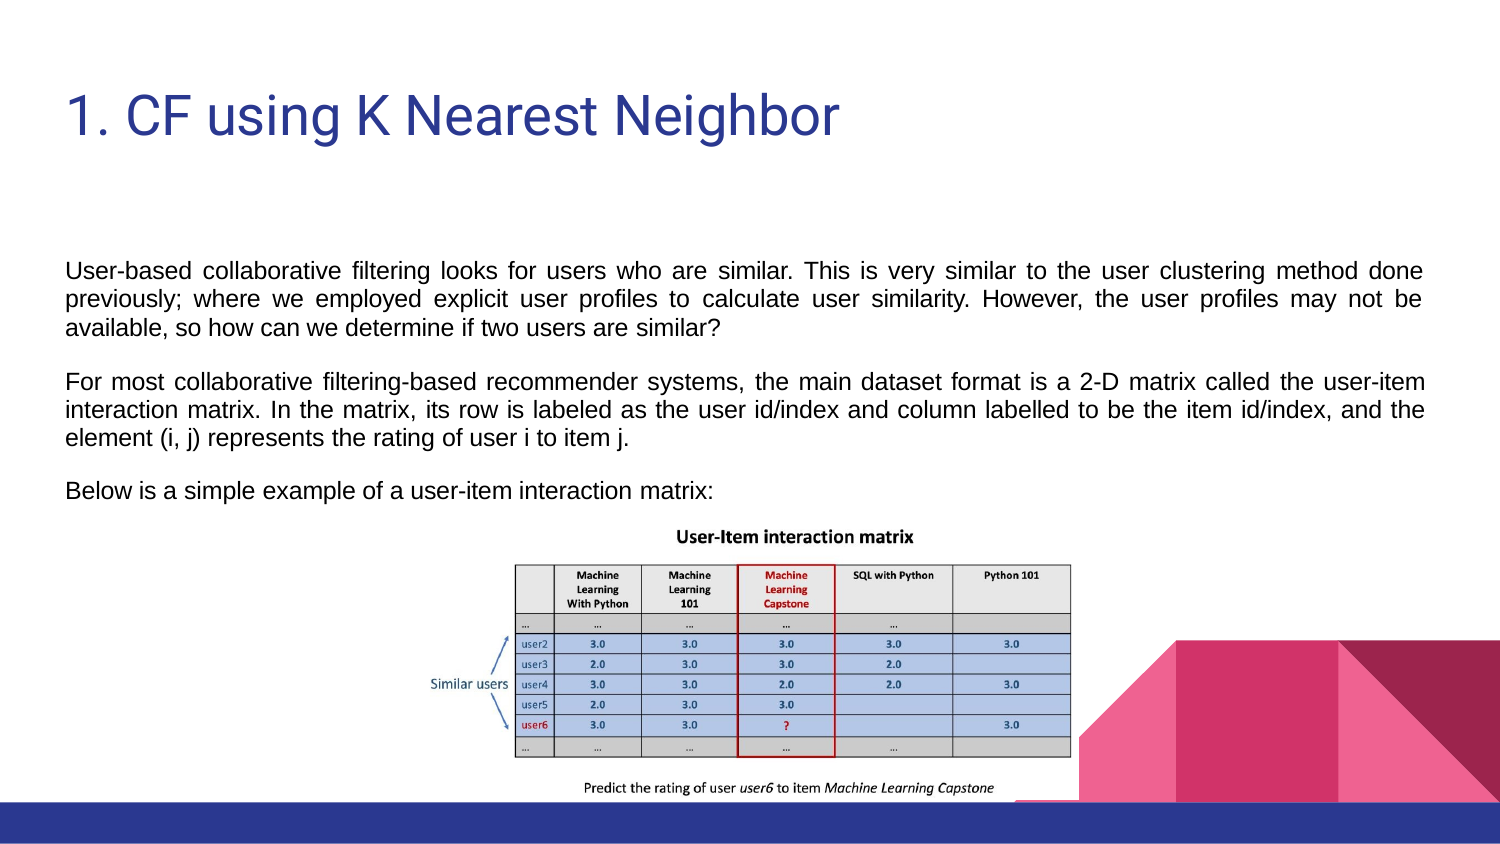

# 1. CF using K Nearest Neighbor
User-based collaborative filtering looks for users who are similar. This is very similar to the user clustering method done  previously; where we employed explicit user profiles to calculate user similarity. However, the user profiles may not be  available, so how can we determine if two users are similar?

For most collaborative filtering-based recommender systems, the main dataset format is a 2-D matrix called the user-item  interaction matrix. In the matrix, its row is labeled as the user id/index and column labelled to be the item id/index, and the  element (i, j) represents the rating of user i to item j.
Below is a simple example of a user-item interaction matrix: